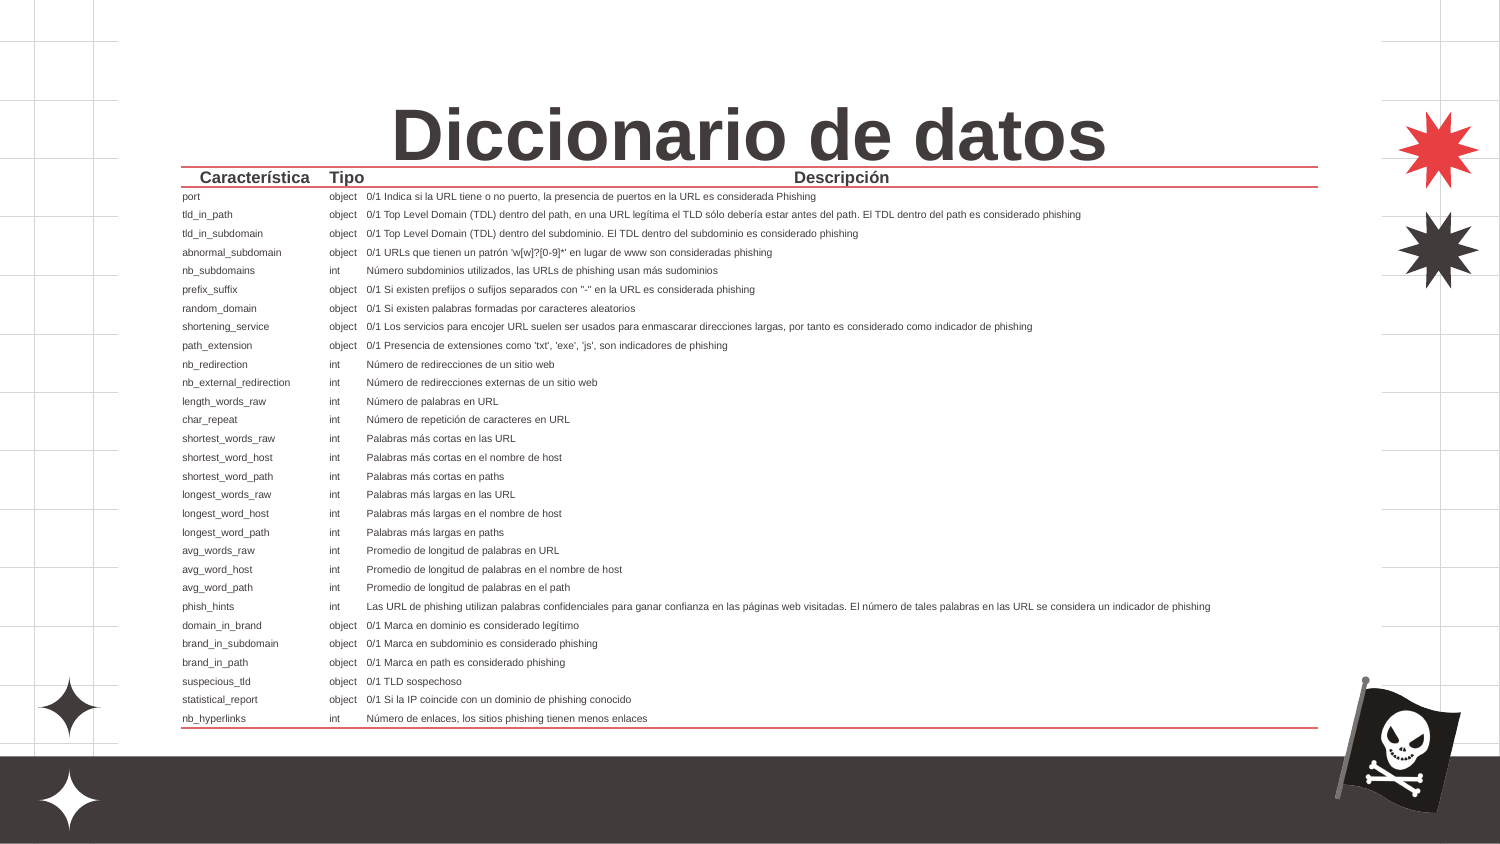

# Diccionario de datos
| Característica | Tipo | Descripción |
| --- | --- | --- |
| port | object | 0/1 Indica si la URL tiene o no puerto, la presencia de puertos en la URL es considerada Phishing |
| tld\_in\_path | object | 0/1 Top Level Domain (TDL) dentro del path, en una URL legítima el TLD sólo debería estar antes del path. El TDL dentro del path es considerado phishing |
| tld\_in\_subdomain | object | 0/1 Top Level Domain (TDL) dentro del subdominio. El TDL dentro del subdominio es considerado phishing |
| abnormal\_subdomain | object | 0/1 URLs que tienen un patrón 'w[w]?[0-9]\*' en lugar de www son consideradas phishing |
| nb\_subdomains | int | Número subdominios utilizados, las URLs de phishing usan más sudominios |
| prefix\_suffix | object | 0/1 Si existen prefijos o sufijos separados con "-" en la URL es considerada phishing |
| random\_domain | object | 0/1 Si existen palabras formadas por caracteres aleatorios |
| shortening\_service | object | 0/1 Los servicios para encojer URL suelen ser usados para enmascarar direcciones largas, por tanto es considerado como indicador de phishing |
| path\_extension | object | 0/1 Presencia de extensiones como 'txt', 'exe', 'js', son indicadores de phishing |
| nb\_redirection | int | Número de redirecciones de un sitio web |
| nb\_external\_redirection | int | Número de redirecciones externas de un sitio web |
| length\_words\_raw | int | Número de palabras en URL |
| char\_repeat | int | Número de repetición de caracteres en URL |
| shortest\_words\_raw | int | Palabras más cortas en las URL |
| shortest\_word\_host | int | Palabras más cortas en el nombre de host |
| shortest\_word\_path | int | Palabras más cortas en paths |
| longest\_words\_raw | int | Palabras más largas en las URL |
| longest\_word\_host | int | Palabras más largas en el nombre de host |
| longest\_word\_path | int | Palabras más largas en paths |
| avg\_words\_raw | int | Promedio de longitud de palabras en URL |
| avg\_word\_host | int | Promedio de longitud de palabras en el nombre de host |
| avg\_word\_path | int | Promedio de longitud de palabras en el path |
| phish\_hints | int | Las URL de phishing utilizan palabras confidenciales para ganar confianza en las páginas web visitadas. El número de tales palabras en las URL se considera un indicador de phishing |
| domain\_in\_brand | object | 0/1 Marca en dominio es considerado legítimo |
| brand\_in\_subdomain | object | 0/1 Marca en subdominio es considerado phishing |
| brand\_in\_path | object | 0/1 Marca en path es considerado phishing |
| suspecious\_tld | object | 0/1 TLD sospechoso |
| statistical\_report | object | 0/1 Si la IP coincide con un dominio de phishing conocido |
| nb\_hyperlinks | int | Número de enlaces, los sitios phishing tienen menos enlaces |